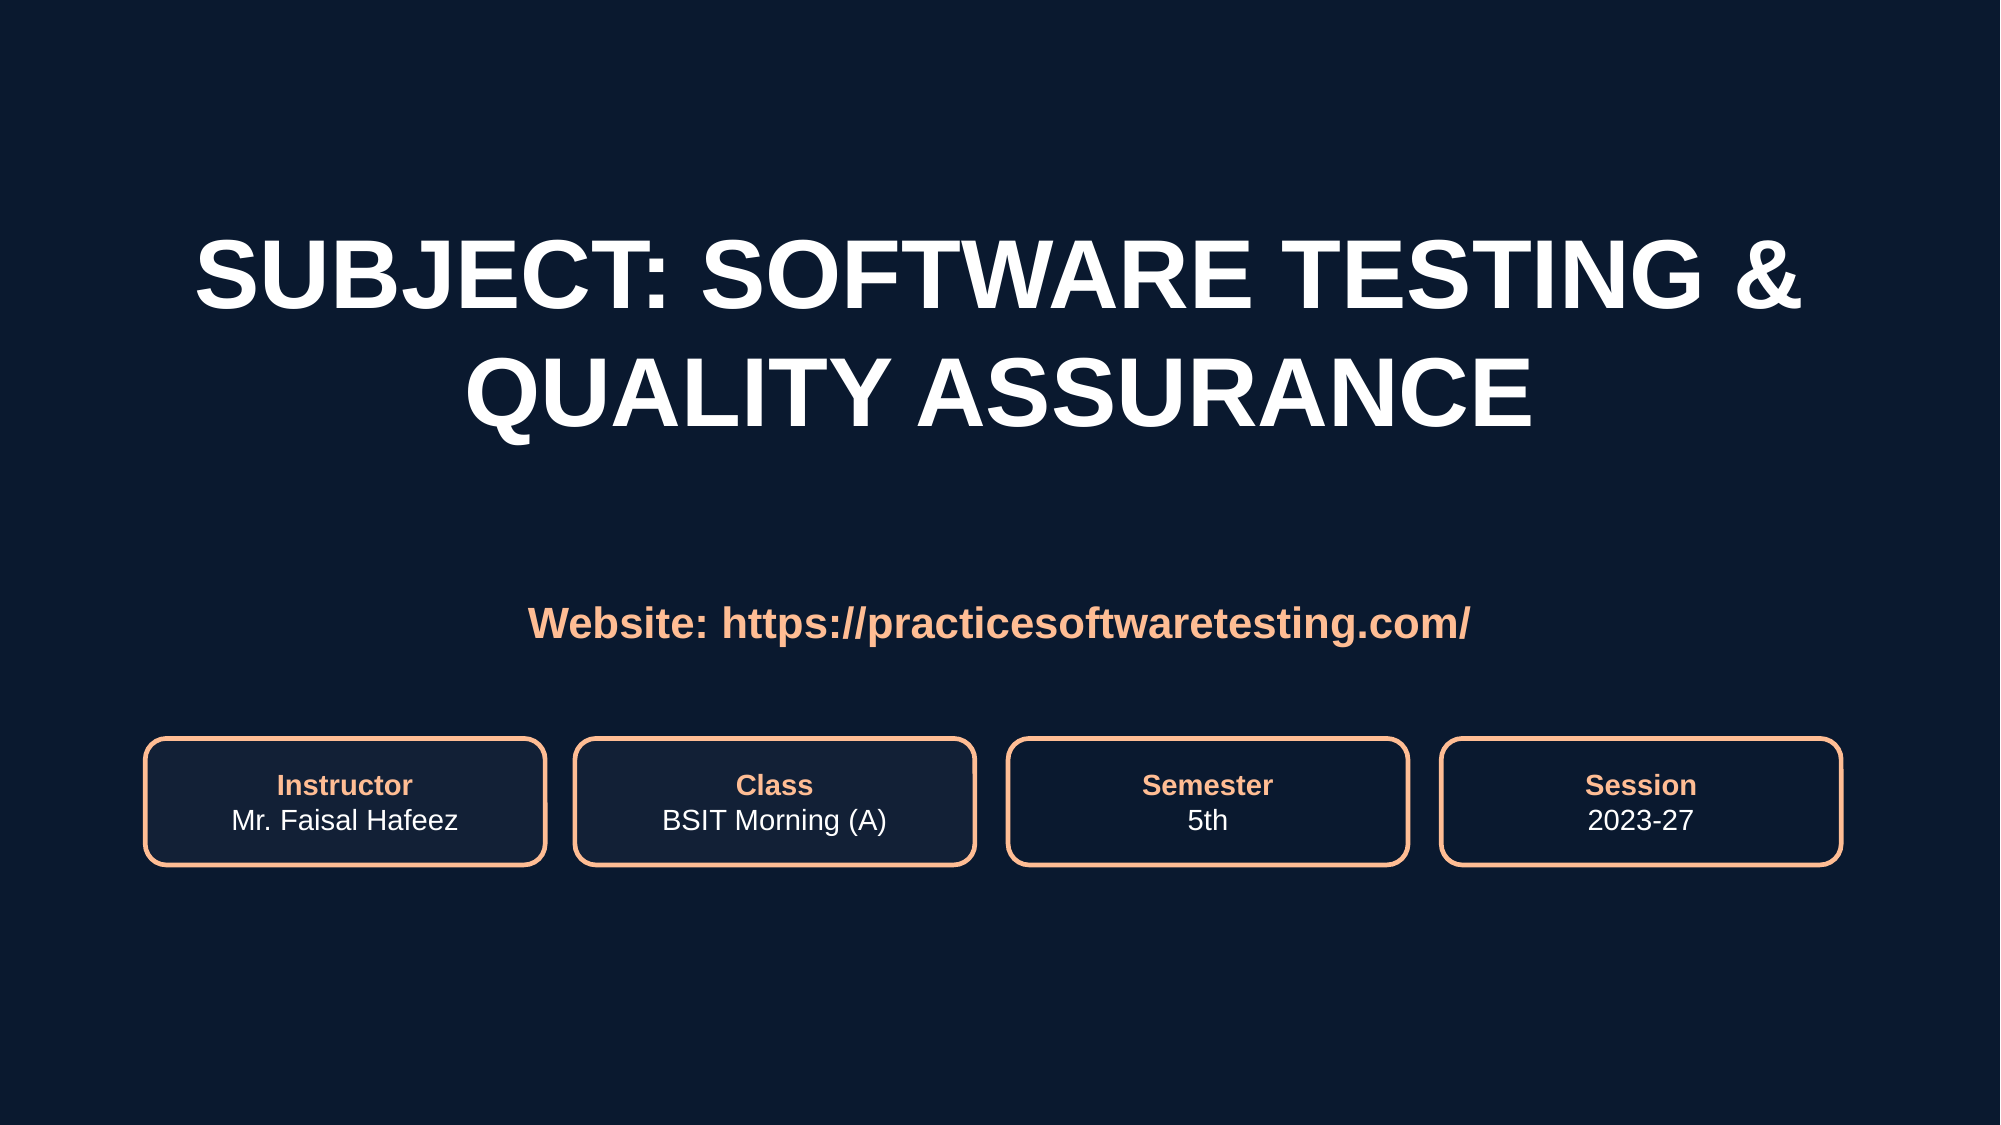

SUBJECT: SOFTWARE TESTING & QUALITY ASSURANCE
Website: https://practicesoftwaretesting.com/
Instructor
Mr. Faisal Hafeez
Class
BSIT Morning (A)
Semester
5th
Session
2023-27